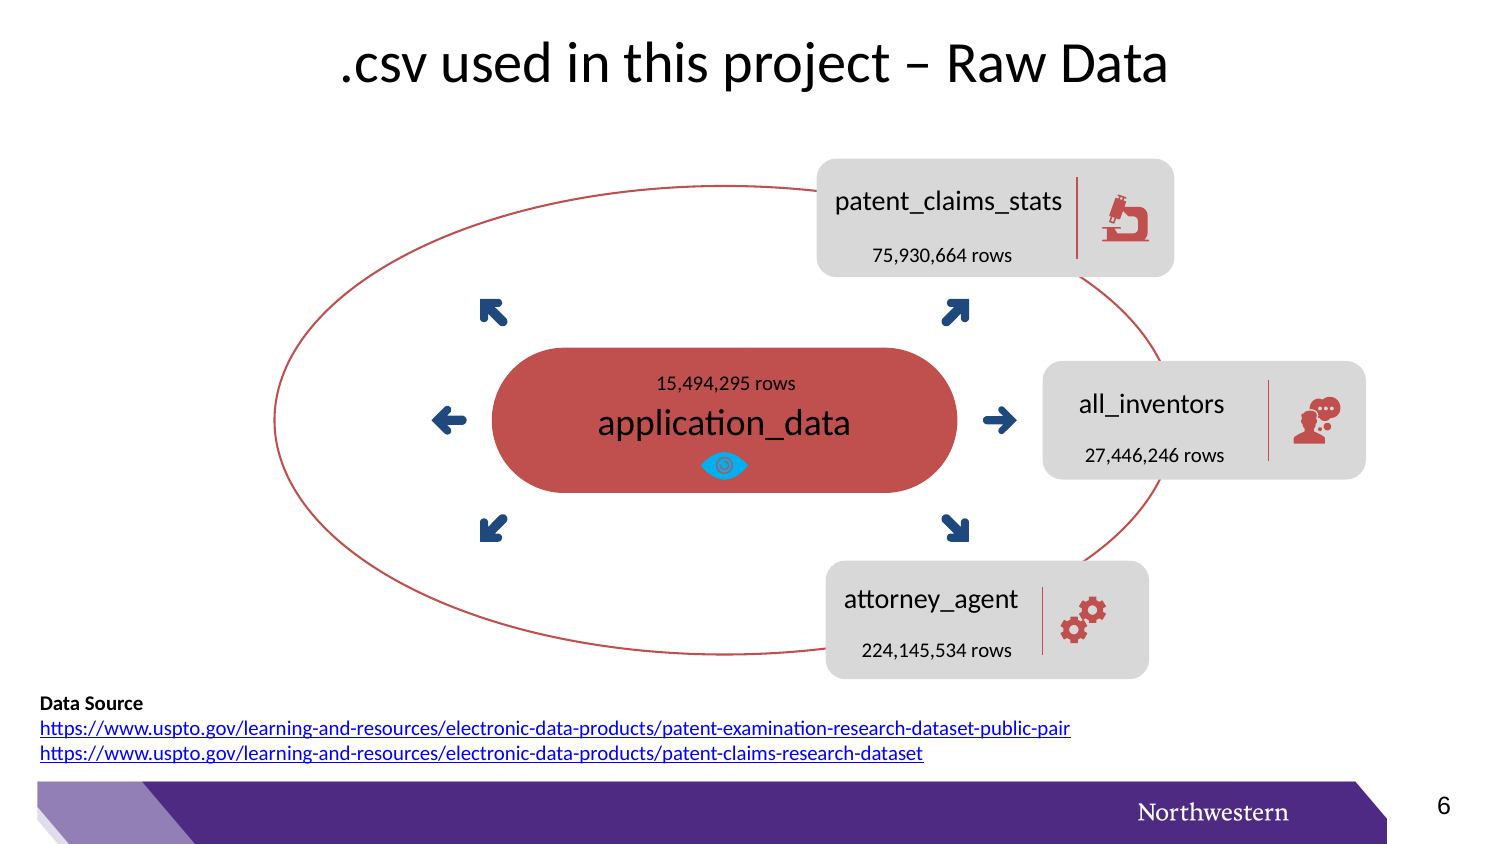

.csv used in this project – Raw Data

patent_claims_stats

75,930,664 rows

application_data

15,494,295 rows
all_inventors

27,446,246 rows

attorney_agent

224,145,534 rows
Data Source
https://www.uspto.gov/learning-and-resources/electronic-data-products/patent-examination-research-dataset-public-pair
https://www.uspto.gov/learning-and-resources/electronic-data-products/patent-claims-research-dataset

6